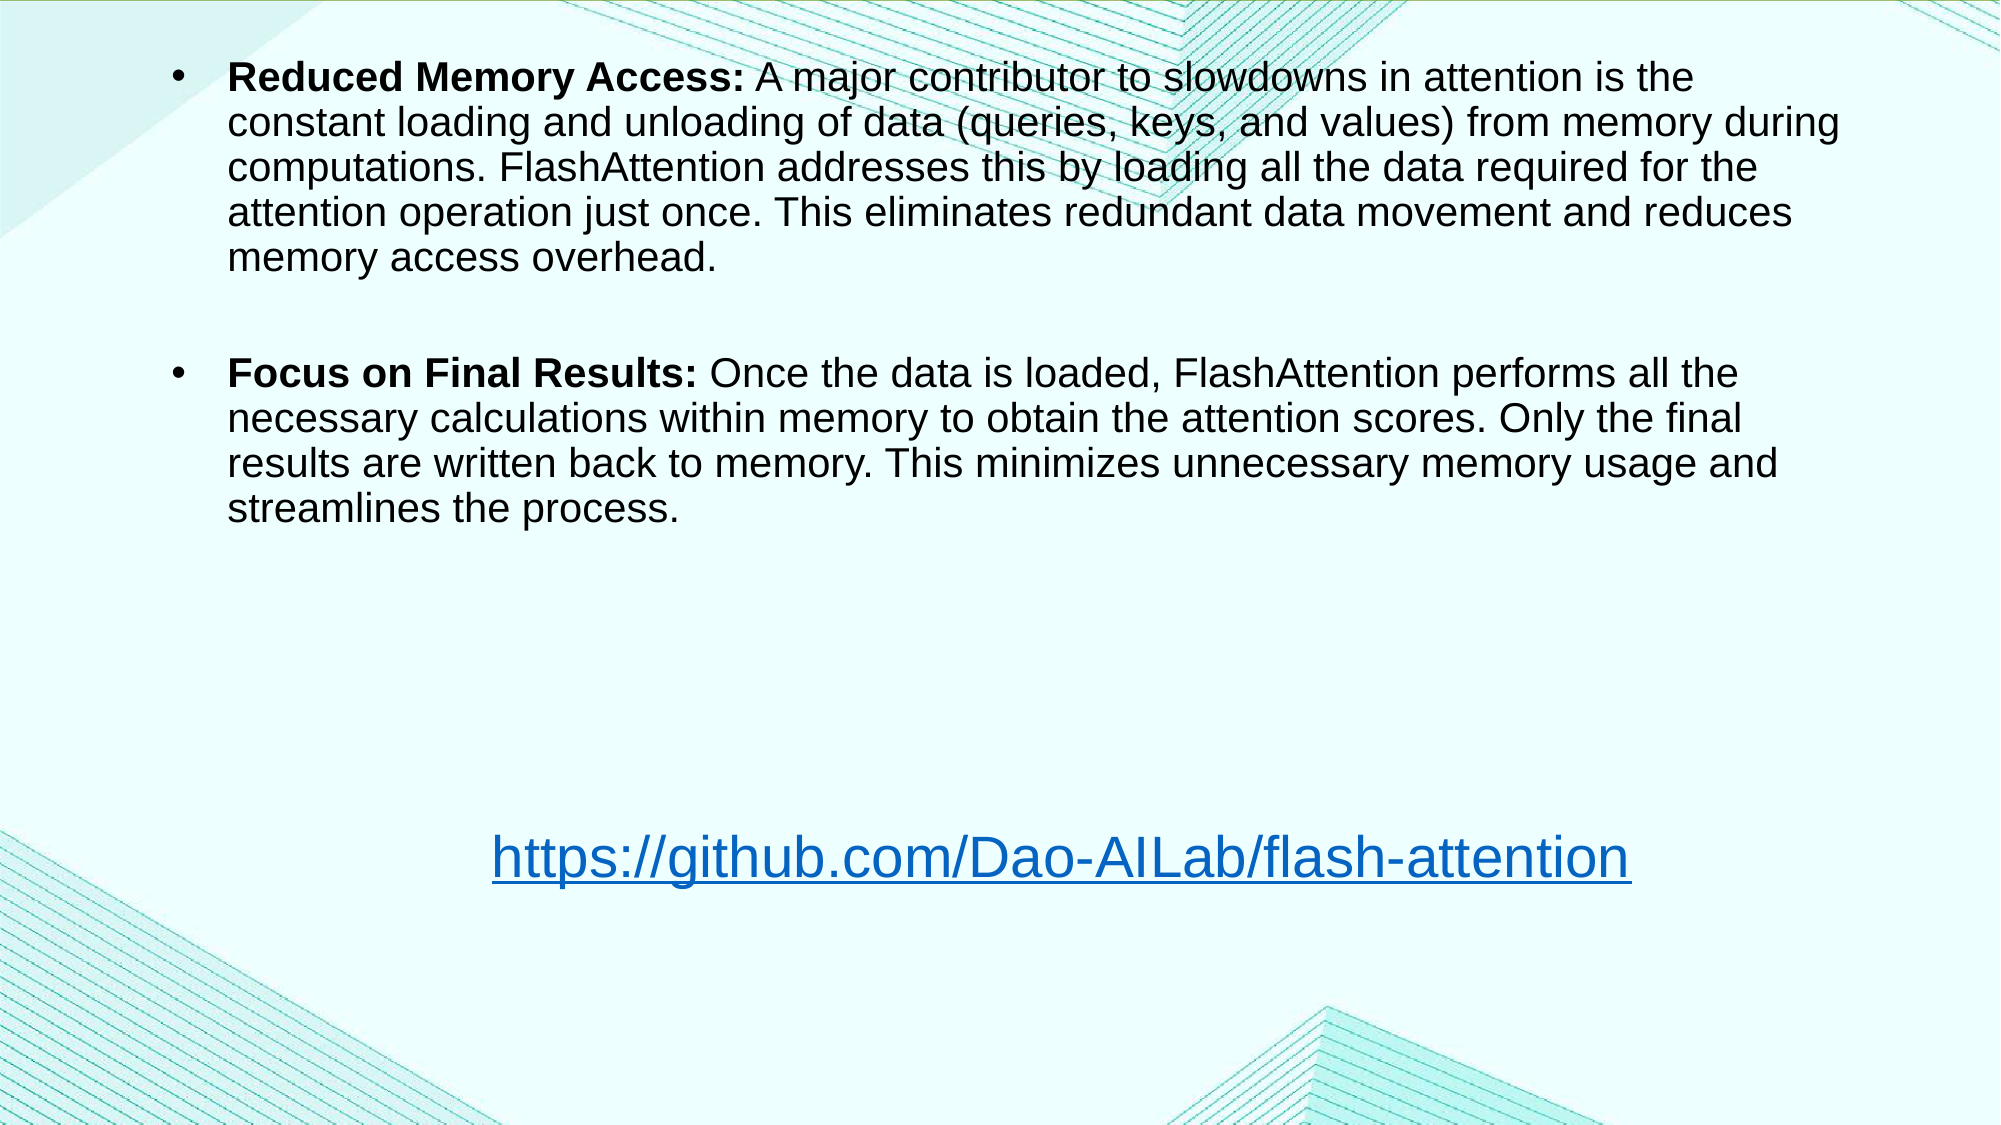

Reduced Memory Access: A major contributor to slowdowns in attention is the constant loading and unloading of data (queries, keys, and values) from memory during computations. FlashAttention addresses this by loading all the data required for the attention operation just once. This eliminates redundant data movement and reduces memory access overhead.
Focus on Final Results: Once the data is loaded, FlashAttention performs all the necessary calculations within memory to obtain the attention scores. Only the final results are written back to memory. This minimizes unnecessary memory usage and streamlines the process.

https://github.com/Dao-AILab/flash-attention